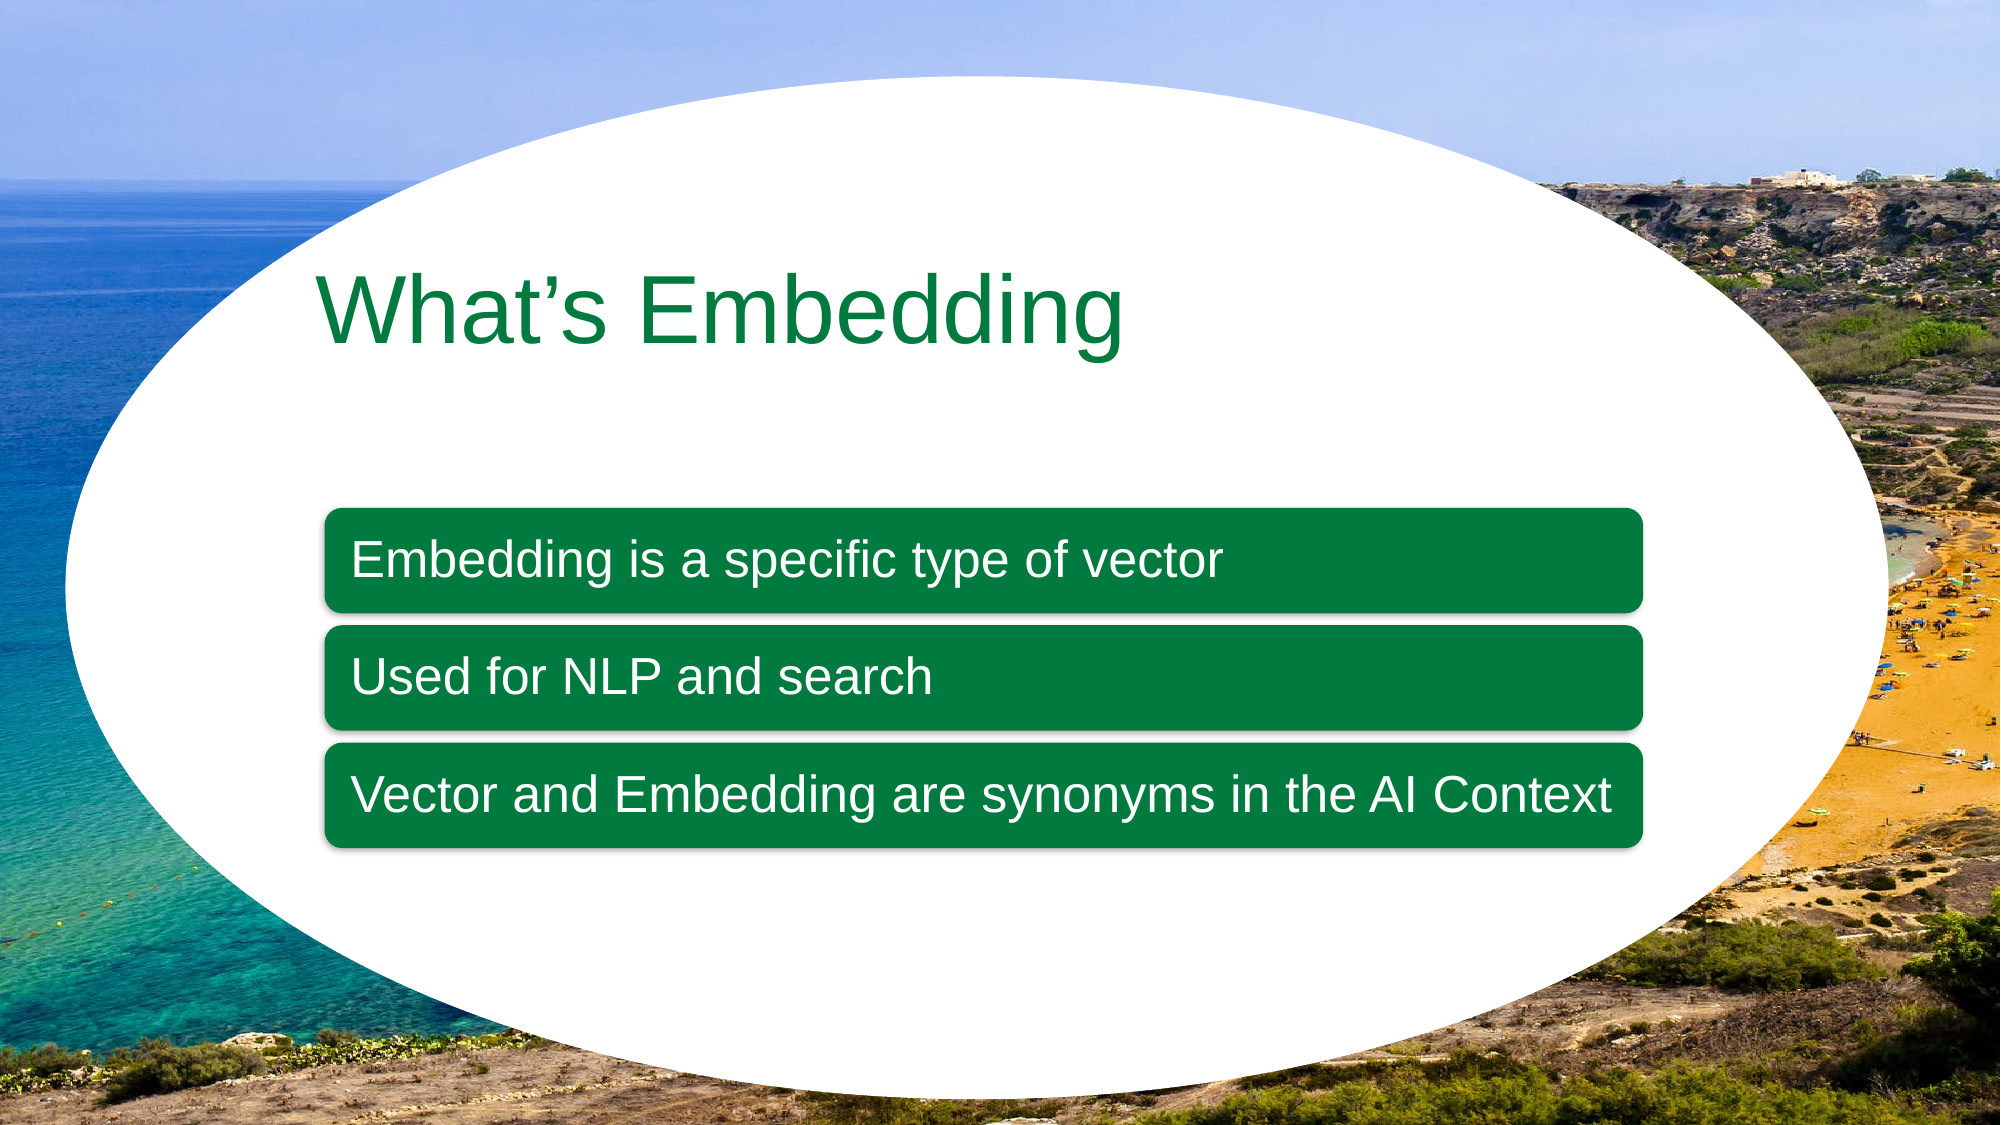

# What’s Embedding
Embedding is a specific type of vector
Used for NLP and search
Vector and Embedding are synonyms in the AI Context